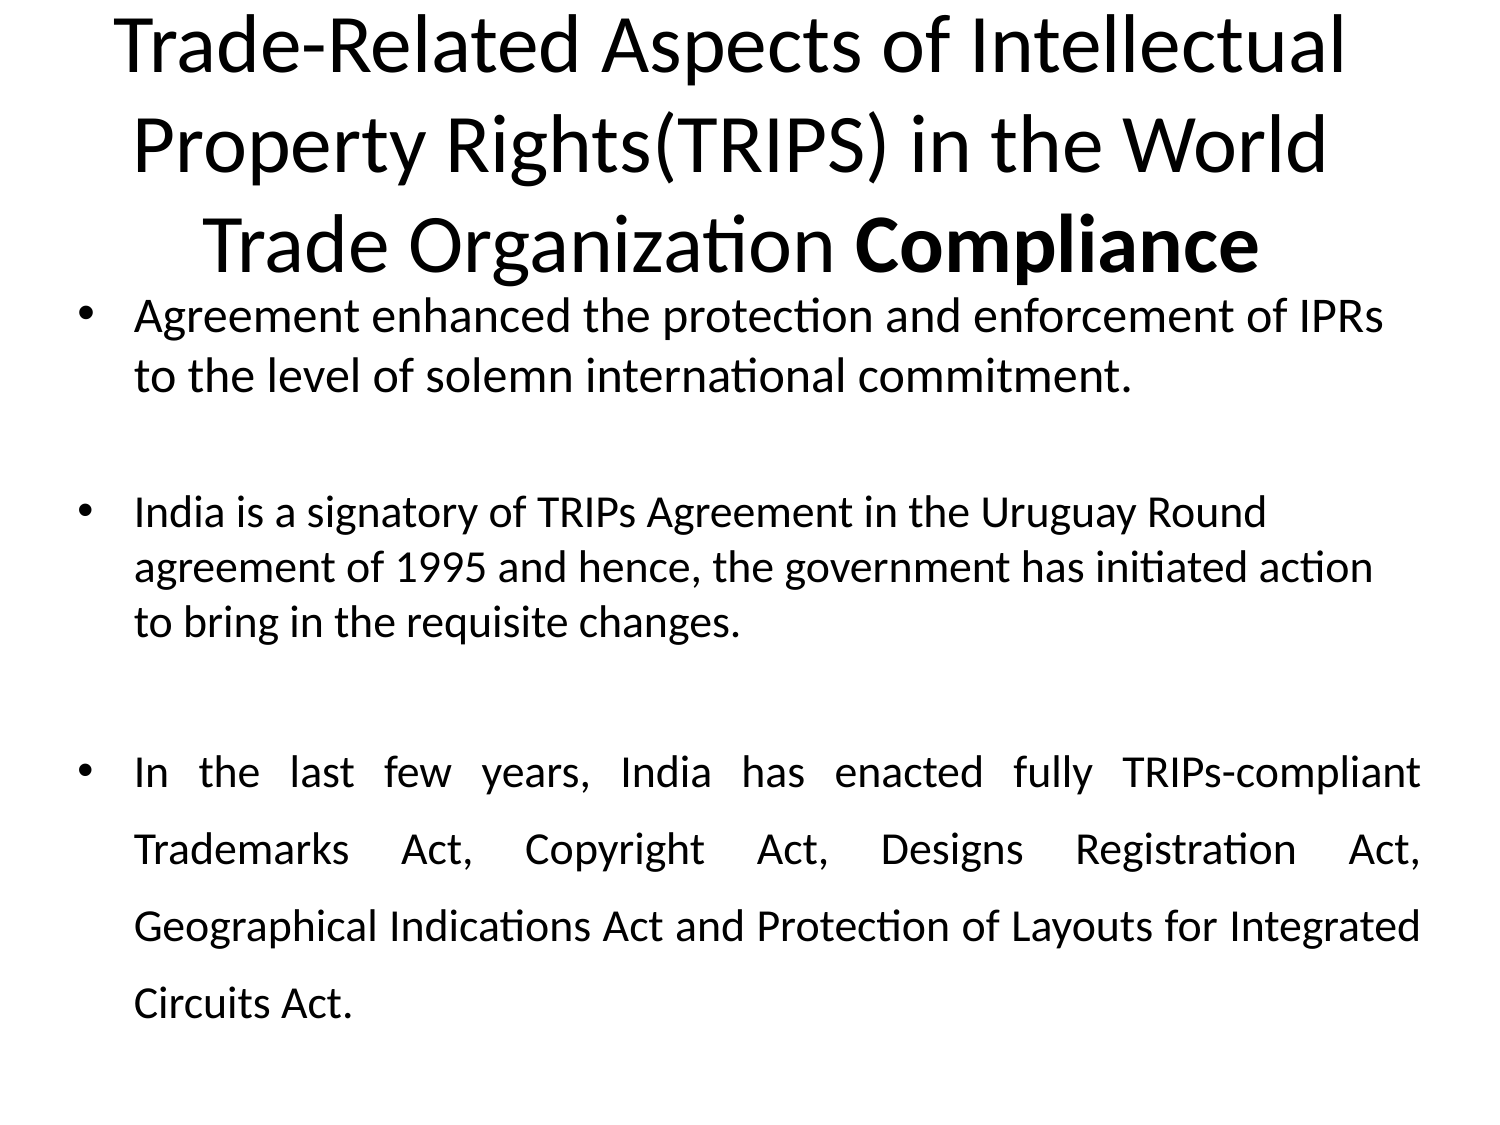

# Trade-Related Aspects of Intellectual Property Rights(TRIPS) in the World Trade Organization Compliance
Agreement enhanced the protection and enforcement of IPRs to the level of solemn international commitment.

India is a signatory of TRIPs Agreement in the Uruguay Round agreement of 1995 and hence, the government has initiated action to bring in the requisite changes.

In the last few years, India has enacted fully TRIPs-compliant Trademarks Act, Copyright Act, Designs Registration Act, Geographical Indications Act and Protection of Layouts for Integrated Circuits Act.